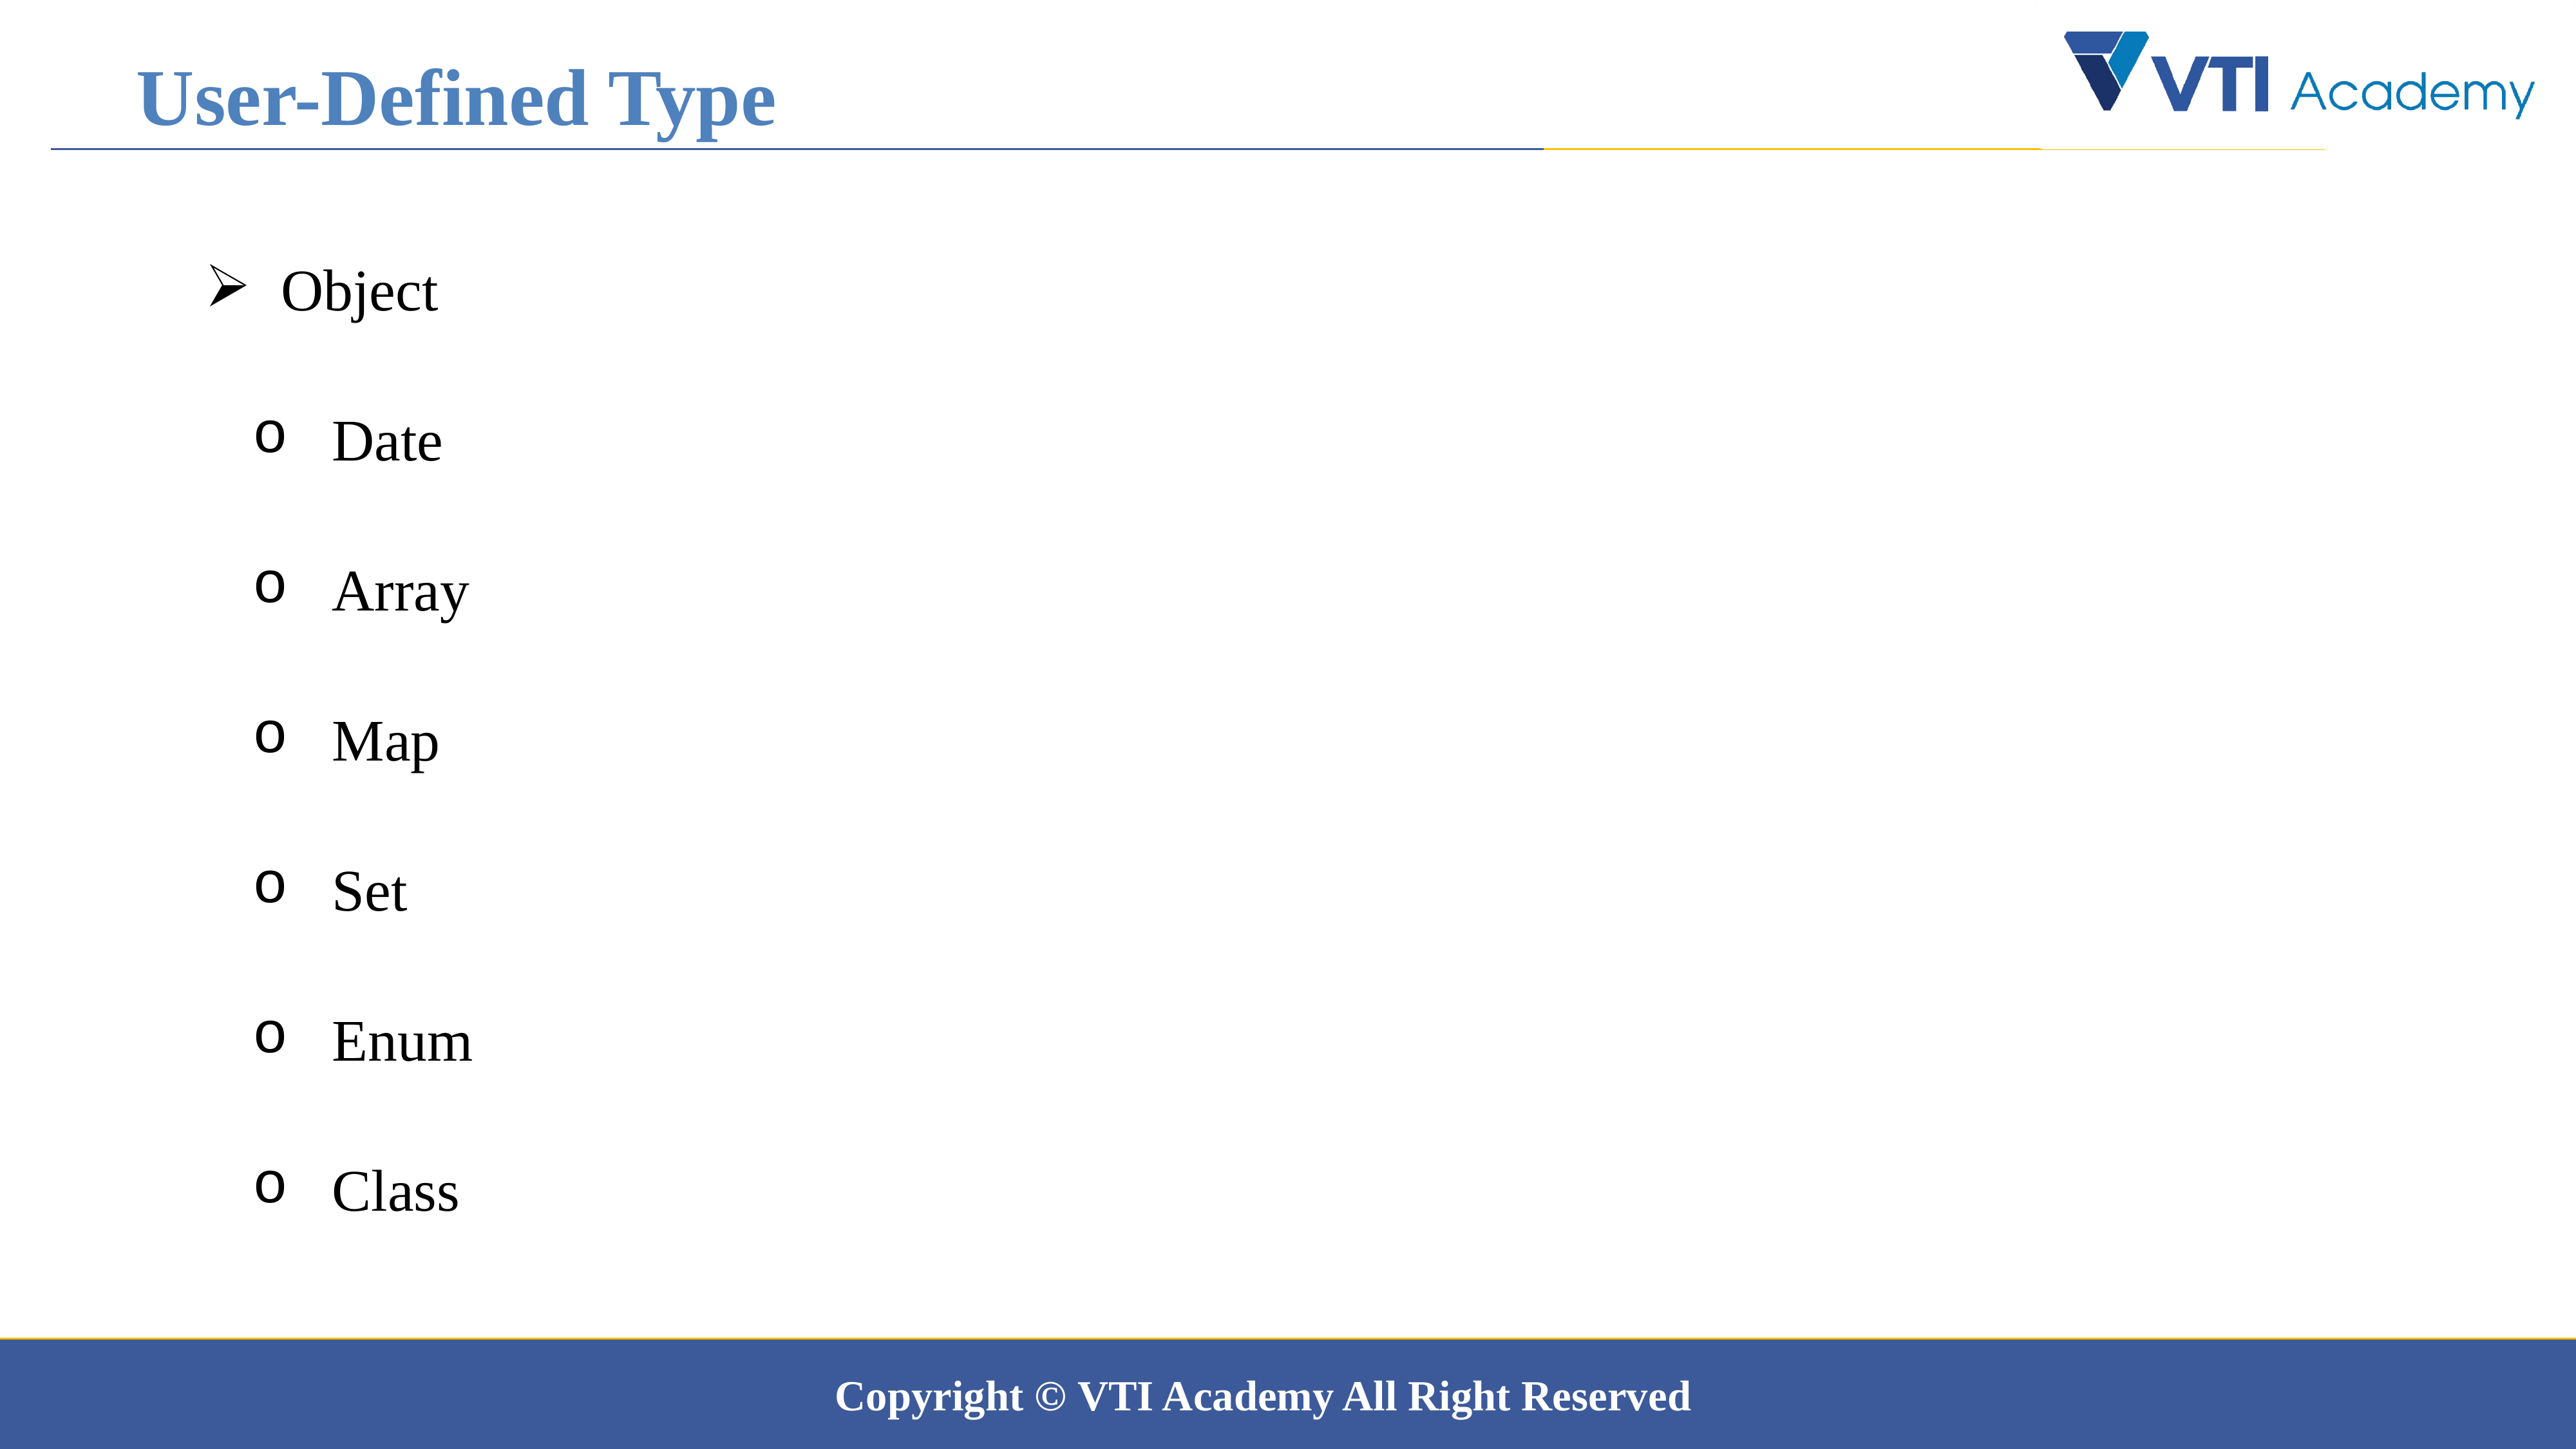

User-Defined Type
 Object
 Date
 Array
 Map
 Set
 Enum
 Class